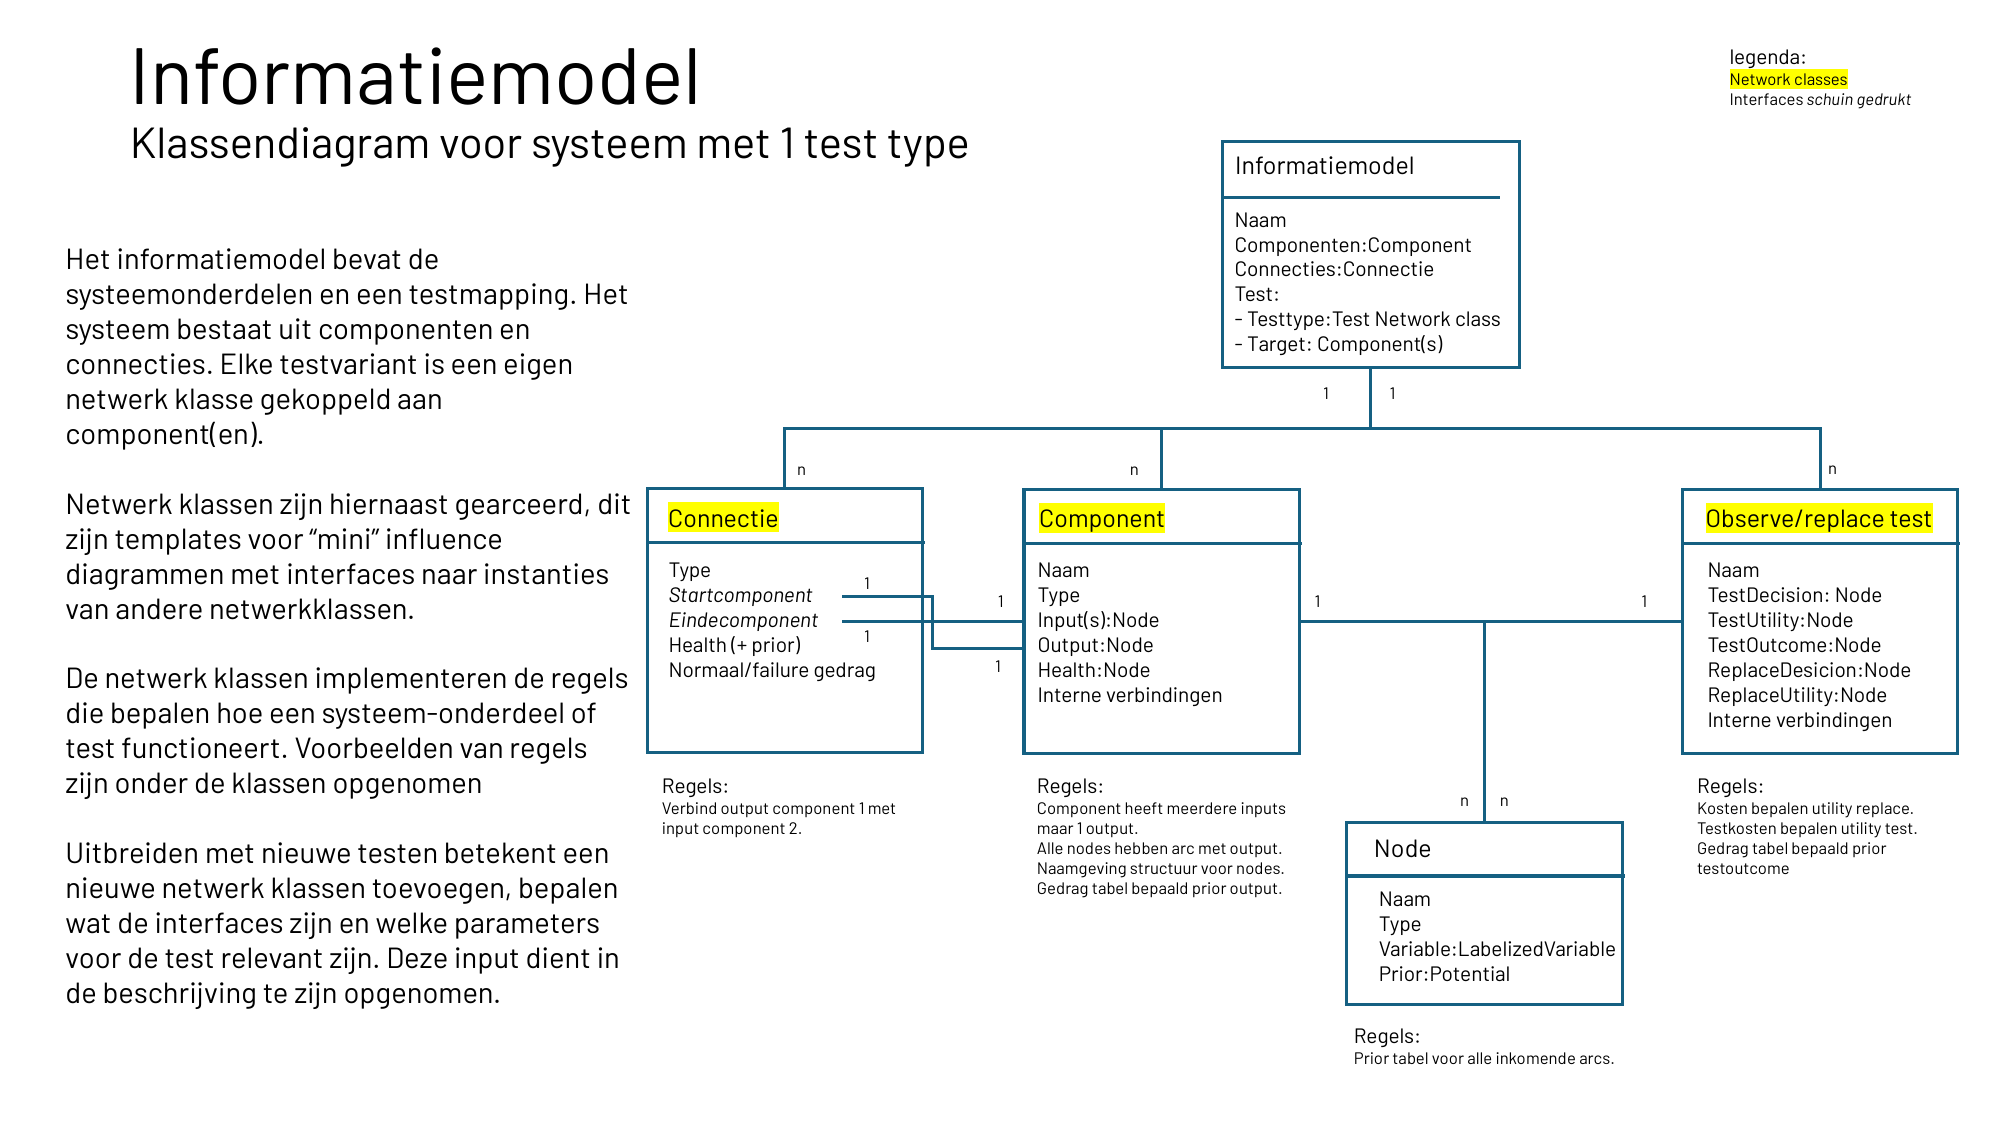

Informatiemodel
Klassendiagram voor systeem met 1 test type
legenda:
Network classes
Interfaces schuin gedrukt

Informatiemodel
Naam
Componenten:Component
Connecties:Connectie
Test:
- Testtype:Test Network class
- Target: Component(s)
Het informatiemodel bevat de systeemonderdelen en een testmapping. Het systeem bestaat uit componenten en connecties. Elke testvariant is een eigen netwerk klasse gekoppeld aan component(en).

Netwerk klassen zijn hiernaast gearceerd, dit zijn templates voor “mini” influence diagrammen met interfaces naar instanties van andere netwerkklassen.

De netwerk klassen implementeren de regels die bepalen hoe een systeem-onderdeel of test functioneert. Voorbeelden van regels zijn onder de klassen opgenomen

Uitbreiden met nieuwe testen betekent een nieuwe netwerk klassen toevoegen, bepalen wat de interfaces zijn en welke parameters voor de test relevant zijn. Deze input dient in de beschrijving te zijn opgenomen.
1
1
n
n
n

Connectie
Observe/replace test
Component
Type
Startcomponent
Eindecomponent
Health (+ prior)
Normaal/failure gedrag
Naam
Type
Input(s):Node
Output:Node
Health:Node
Interne verbindingen
Naam
TestDecision: Node
TestUtility:Node
TestOutcome:Node
ReplaceDesicion:Node
ReplaceUtility:Node
Interne verbindingen

1
1
1
1
1
1
Regels:
Verbind output component 1 met
input component 2.

Regels:
Component heeft meerdere inputs maar 1 output.
Alle nodes hebben arc met output.
Naamgeving structuur voor nodes.
Gedrag tabel bepaald prior output.
Regels:
Kosten bepalen utility replace.
Testkosten bepalen utility test.
Gedrag tabel bepaald prior testoutcome
n
n

Node
Naam
Type
Variable:LabelizedVariable
Prior:Potential
Regels:
Prior tabel voor alle inkomende arcs.